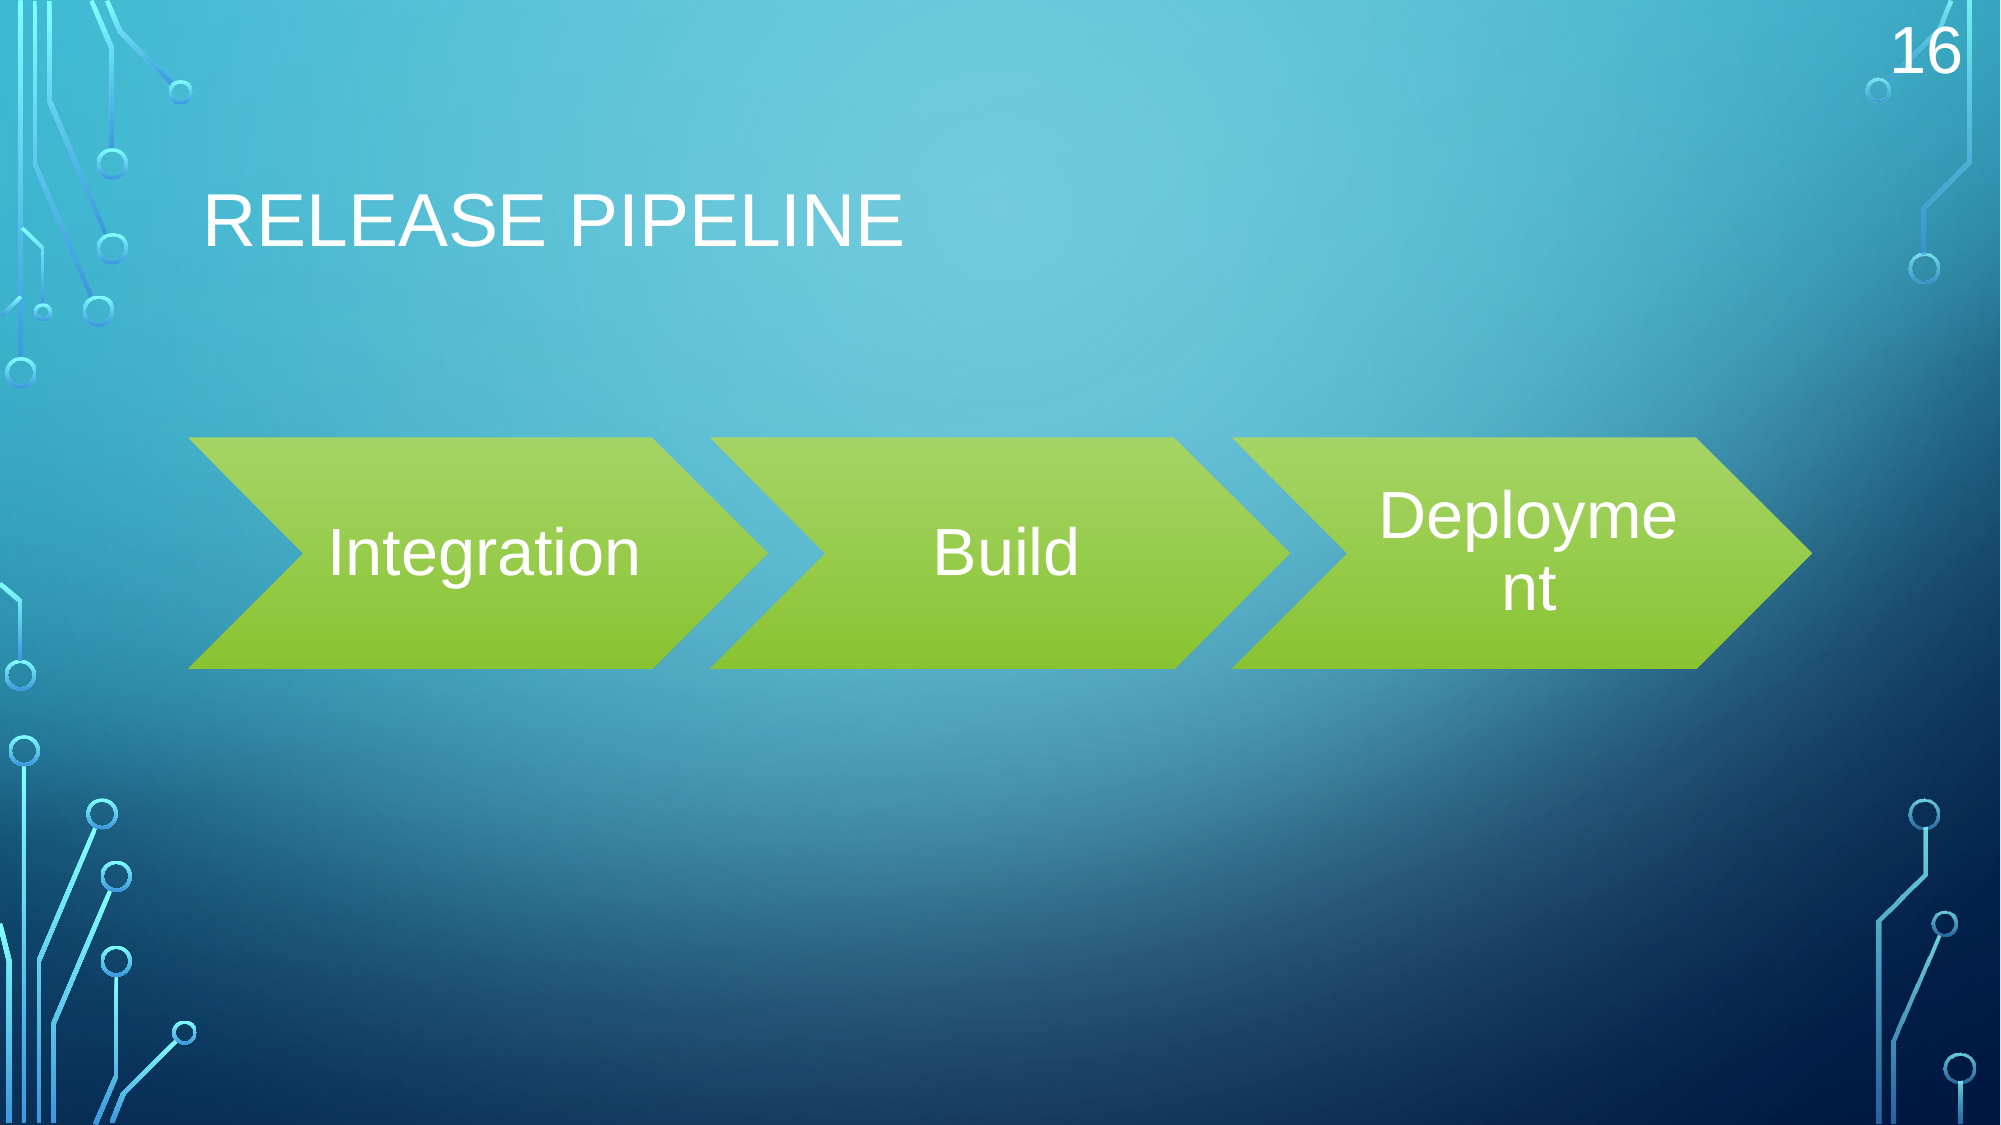

16
# Release pipeline
Integration
Build
Deployment